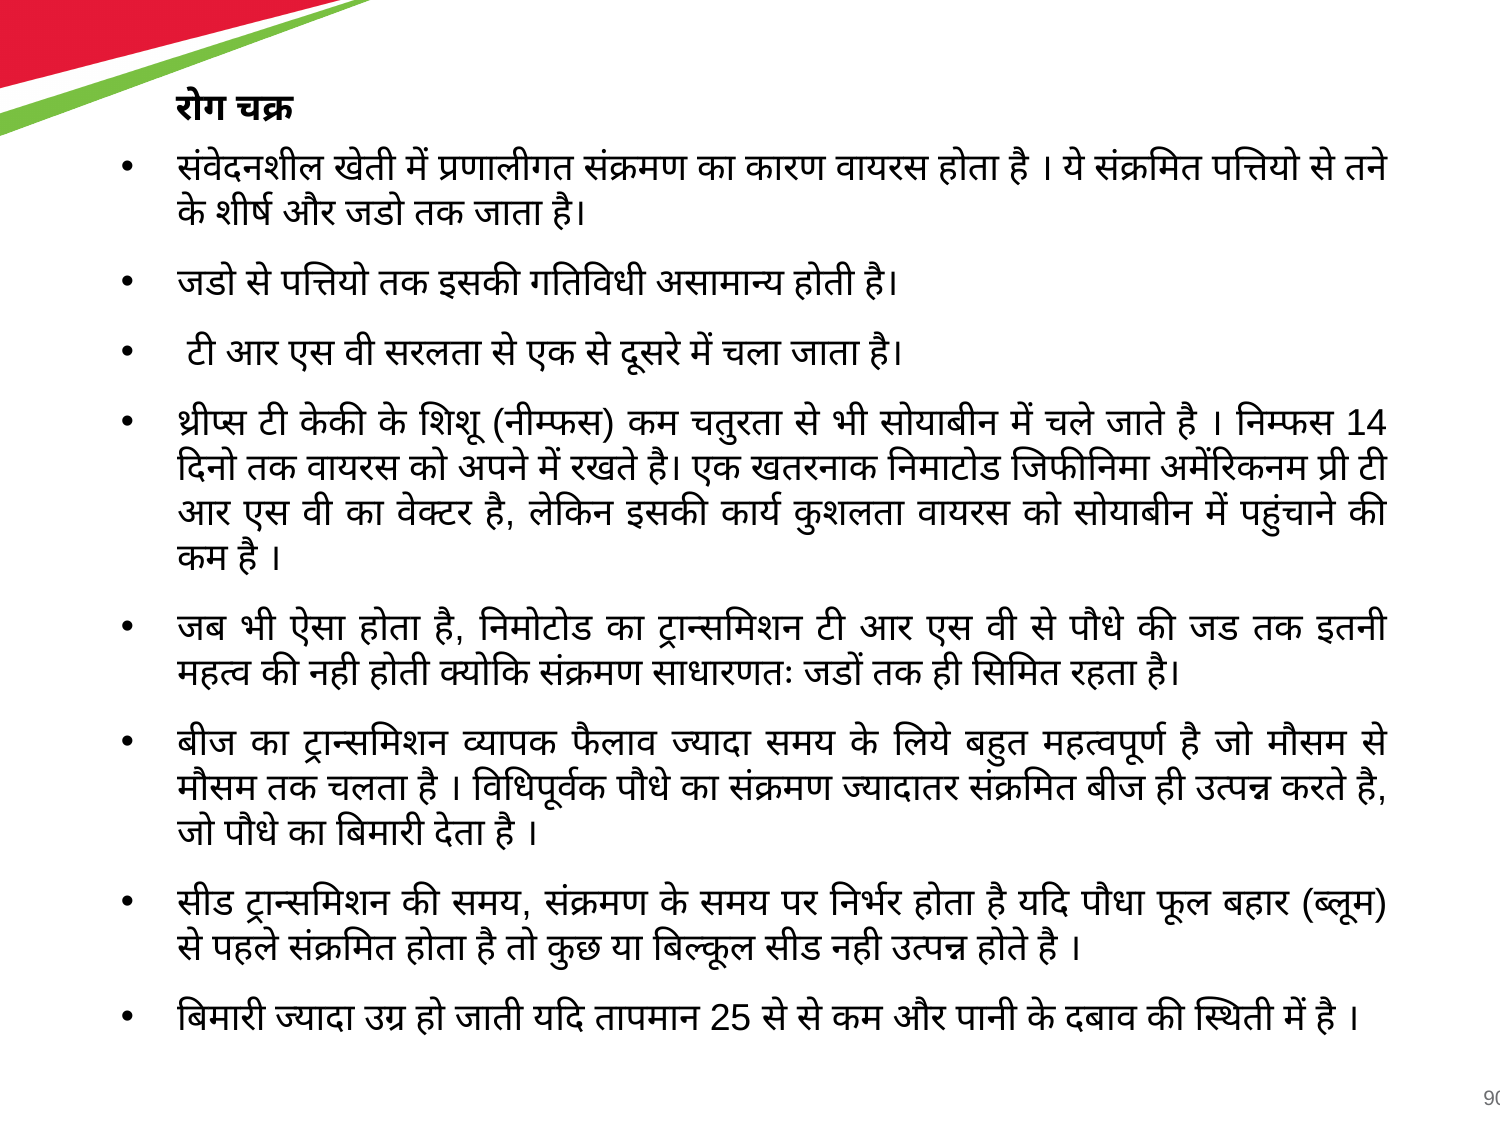

रोग चक्र
संवेदनशील खेती में प्रणालीगत संक्रमण का कारण वायरस होता है । ये संक्रमित पत्तियो से तने के शीर्ष और जडो तक जाता है।
जडो से पत्तियो तक इसकी गतिविधी असामान्य होती है।
 टी आर एस वी सरलता से एक से दूसरे में चला जाता है।
थ्रीप्स टी केकी के शिशू (नीम्फस) कम चतुरता से भी सोयाबीन में चले जाते है । निम्फस 14 दिनो तक वायरस को अपने में रखते है। एक खतरनाक निमाटोड जिफीनिमा अमेंरिकनम प्री टी आर एस वी का वेक्टर है, लेकिन इसकी कार्य कुशलता वायरस को सोयाबीन में पहुंचाने की कम है ।
जब भी ऐसा होता है, निमोटोड का ट्रान्समिशन टी आर एस वी से पौधे की जड तक इतनी महत्व की नही होती क्योकि संक्रमण साधारणतः जडों तक ही सिमित रहता है।
बीज का ट्रान्समिशन व्यापक फैलाव ज्यादा समय के लिये बहुत महत्वपूर्ण है जो मौसम से मौसम तक चलता है । विधिपूर्वक पौधे का संक्रमण ज्यादातर संक्रमित बीज ही उत्पन्न करते है, जो पौधे का बिमारी देता है ।
सीड ट्रान्समिशन की समय, संक्रमण के समय पर निर्भर होता है यदि पौधा फूल बहार (ब्लूम) से पहले संक्रमित होता है तो कुछ या बिल्कूल सीड नही उत्पन्न होते है ।
बिमारी ज्यादा उग्र हो जाती यदि तापमान 25 से से कम और पानी के दबाव की स्थिती में है ।